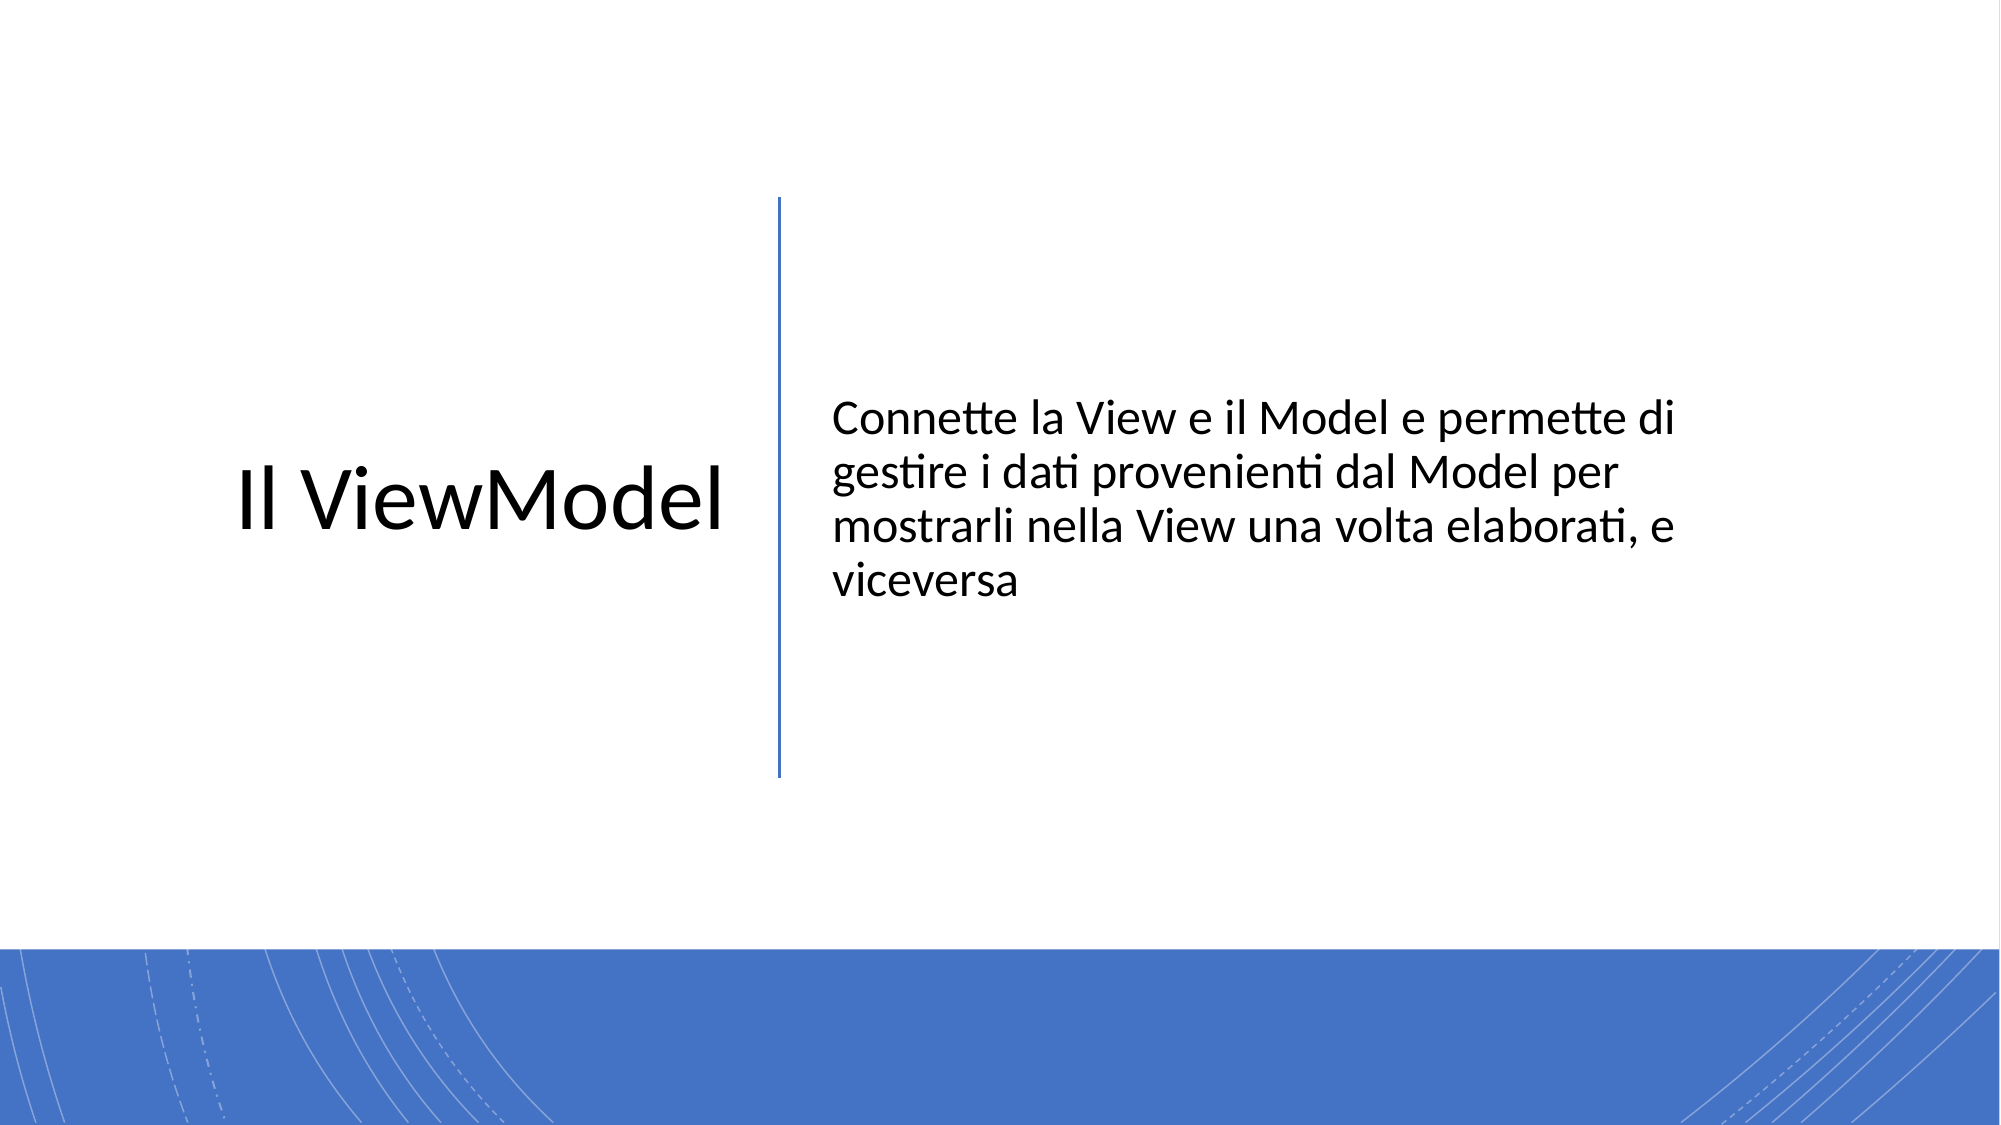

# Il ViewModel
Connette la View e il Model e permette di gestire i dati provenienti dal Model per mostrarli nella View una volta elaborati, e viceversa